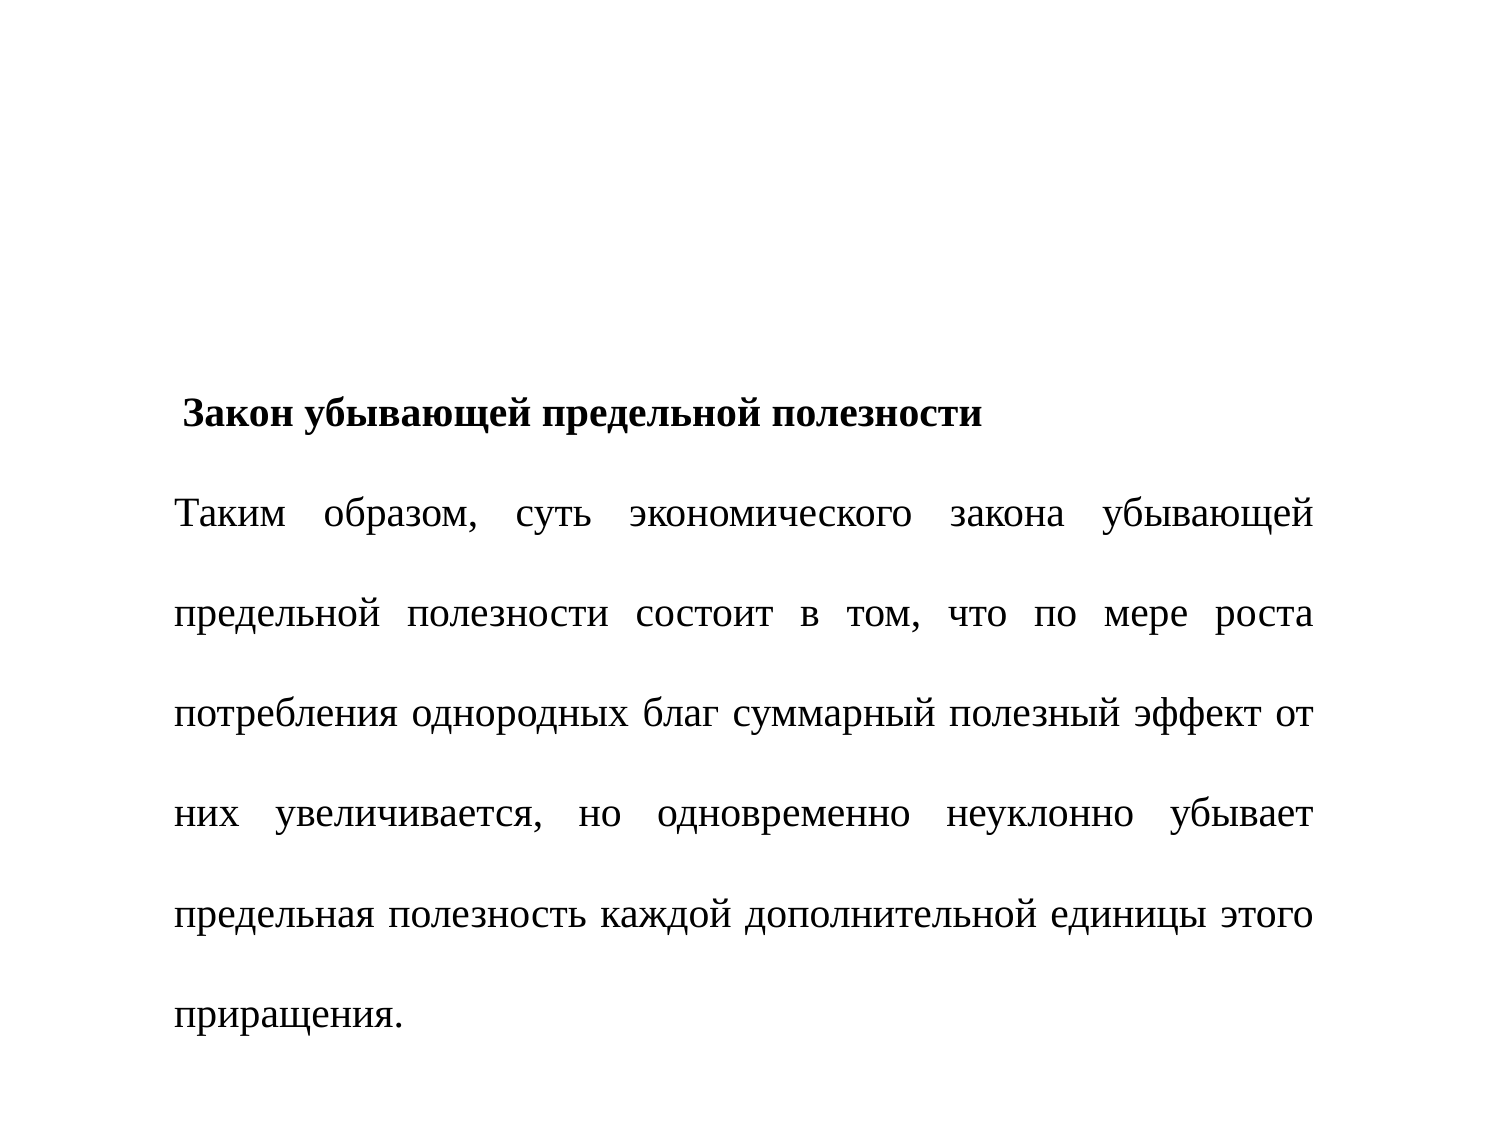

Закон убывающей предельной полезности
Таким образом, суть экономического закона убывающей предельной полезности состоит в том, что по мере роста потребления однородных благ суммарный полезный эффект от них увеличивается, но одновременно неуклонно убывает предельная полезность каждой дополнительной единицы этого приращения.